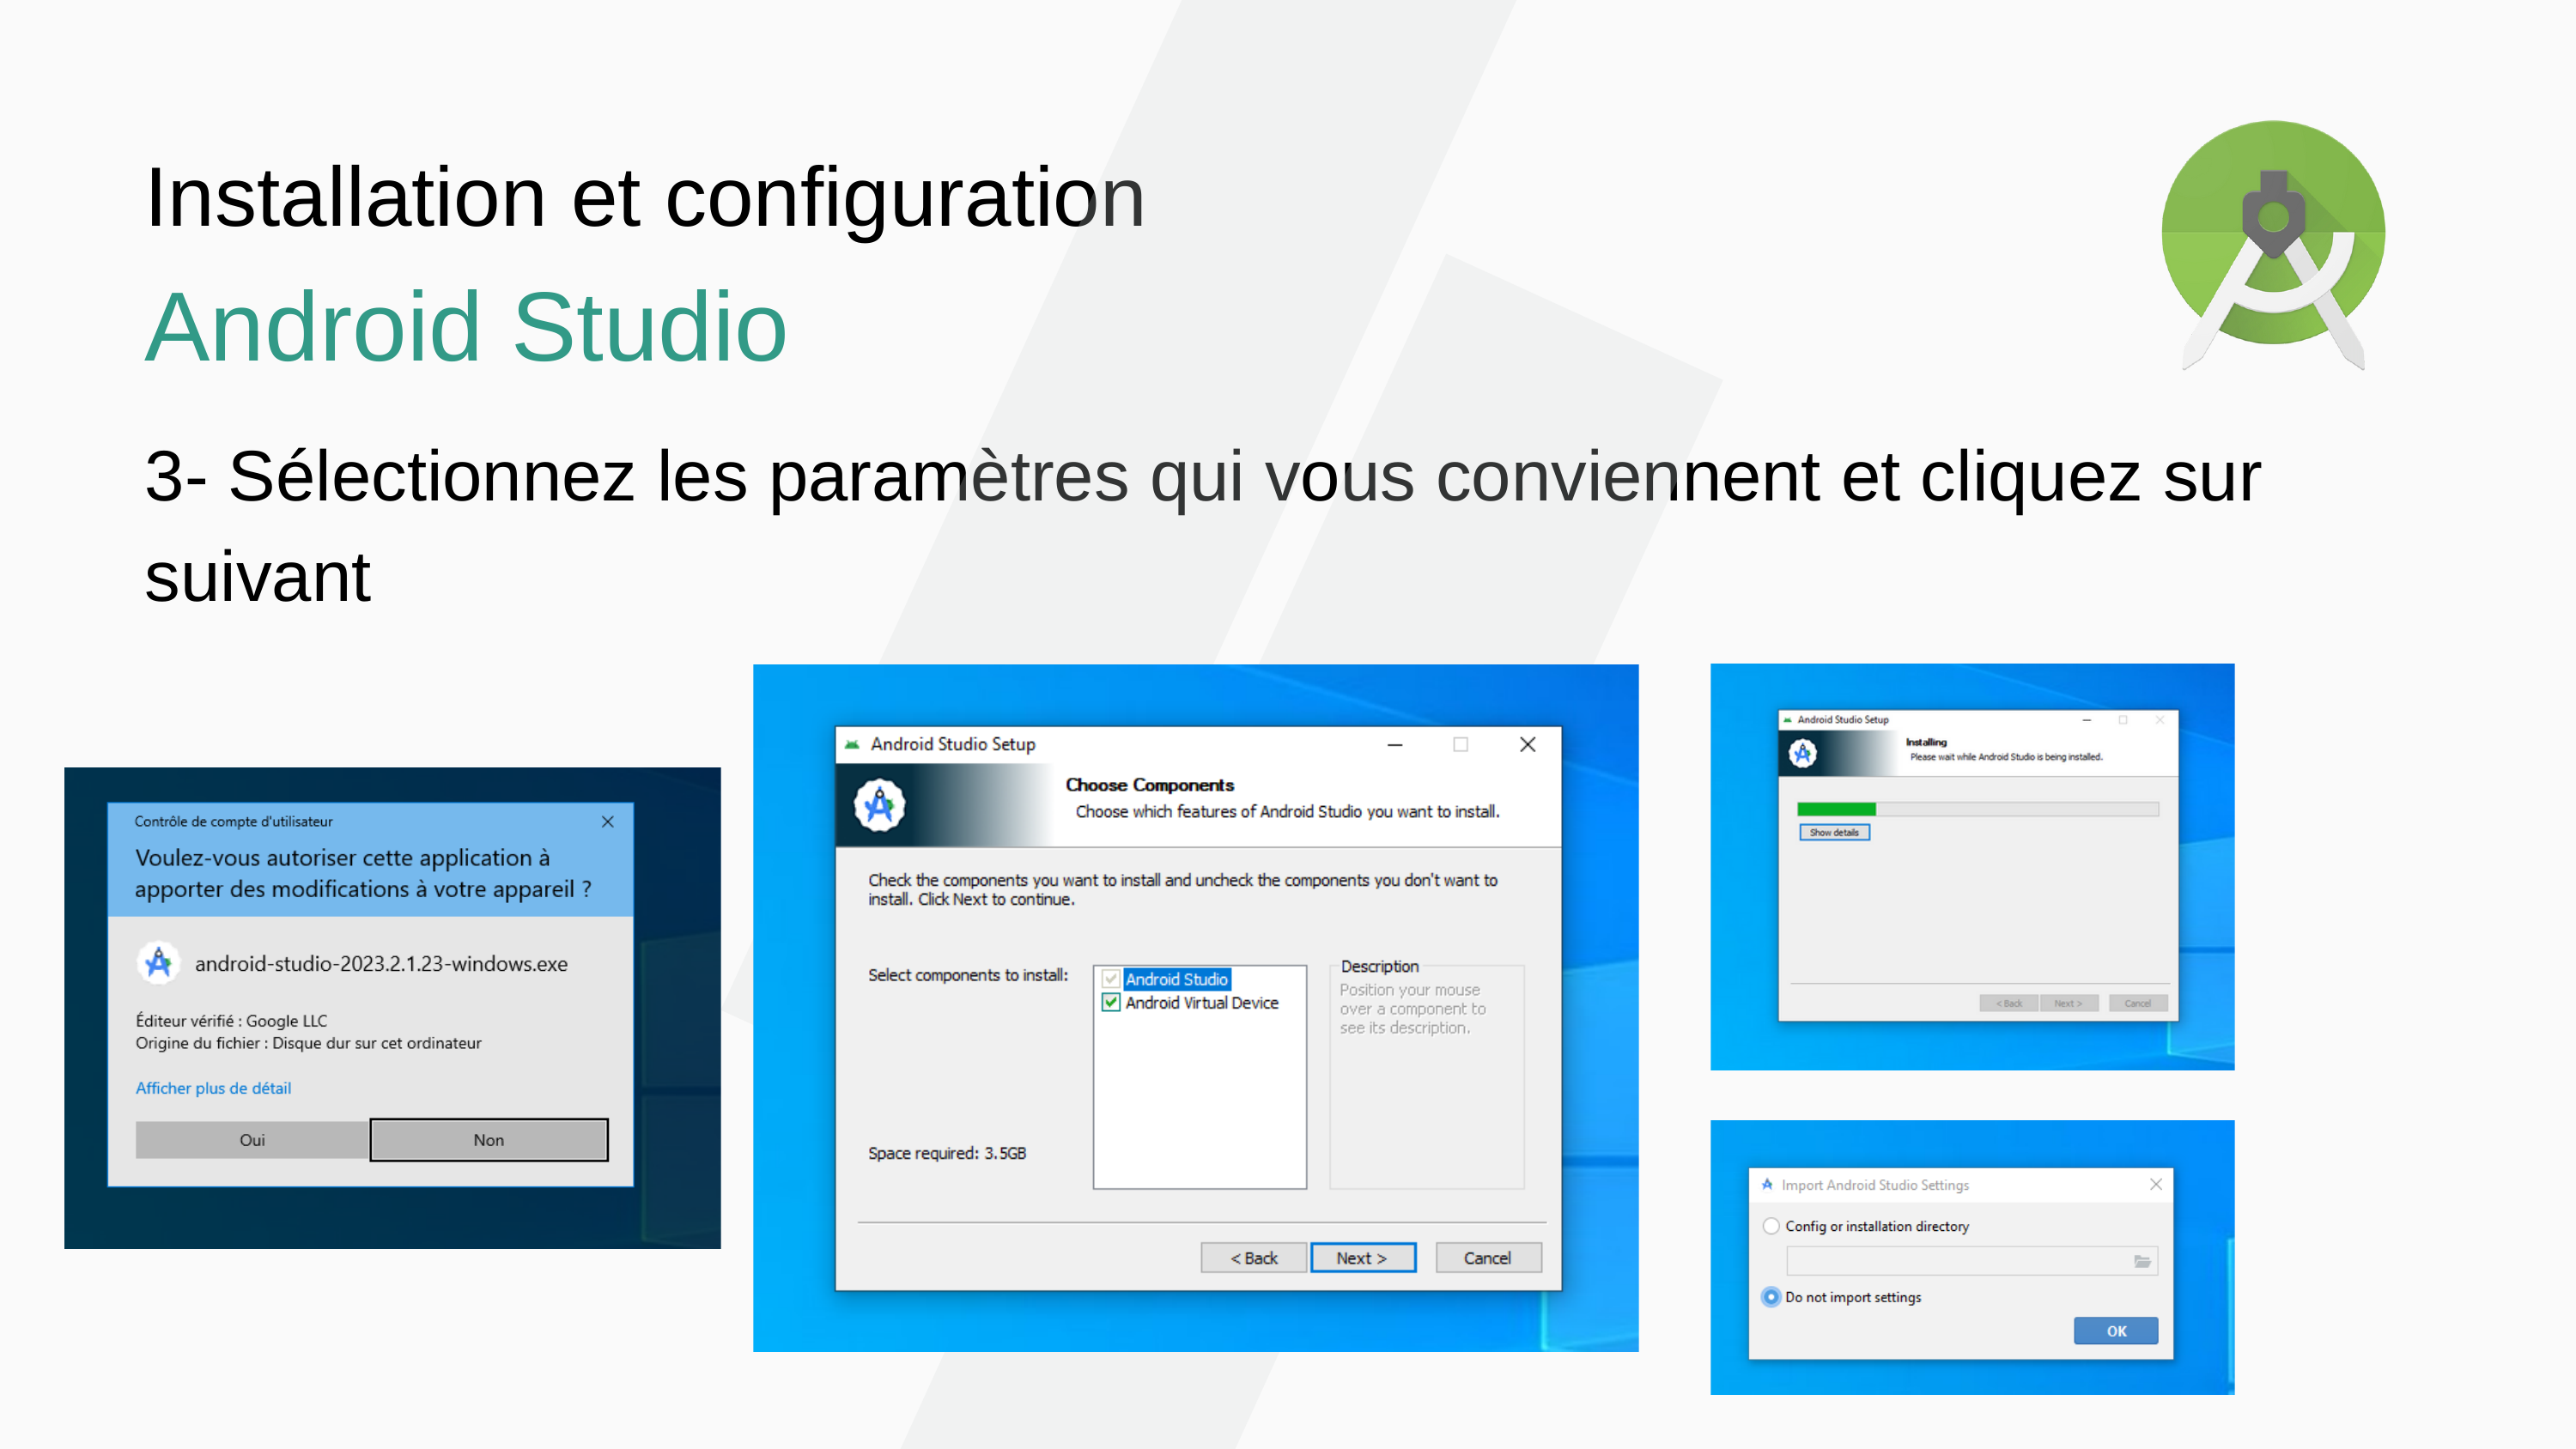

Installation et configuration
Android Studio

3- Sélectionnez les paramètres qui vous conviennent et cliquez sur suivant